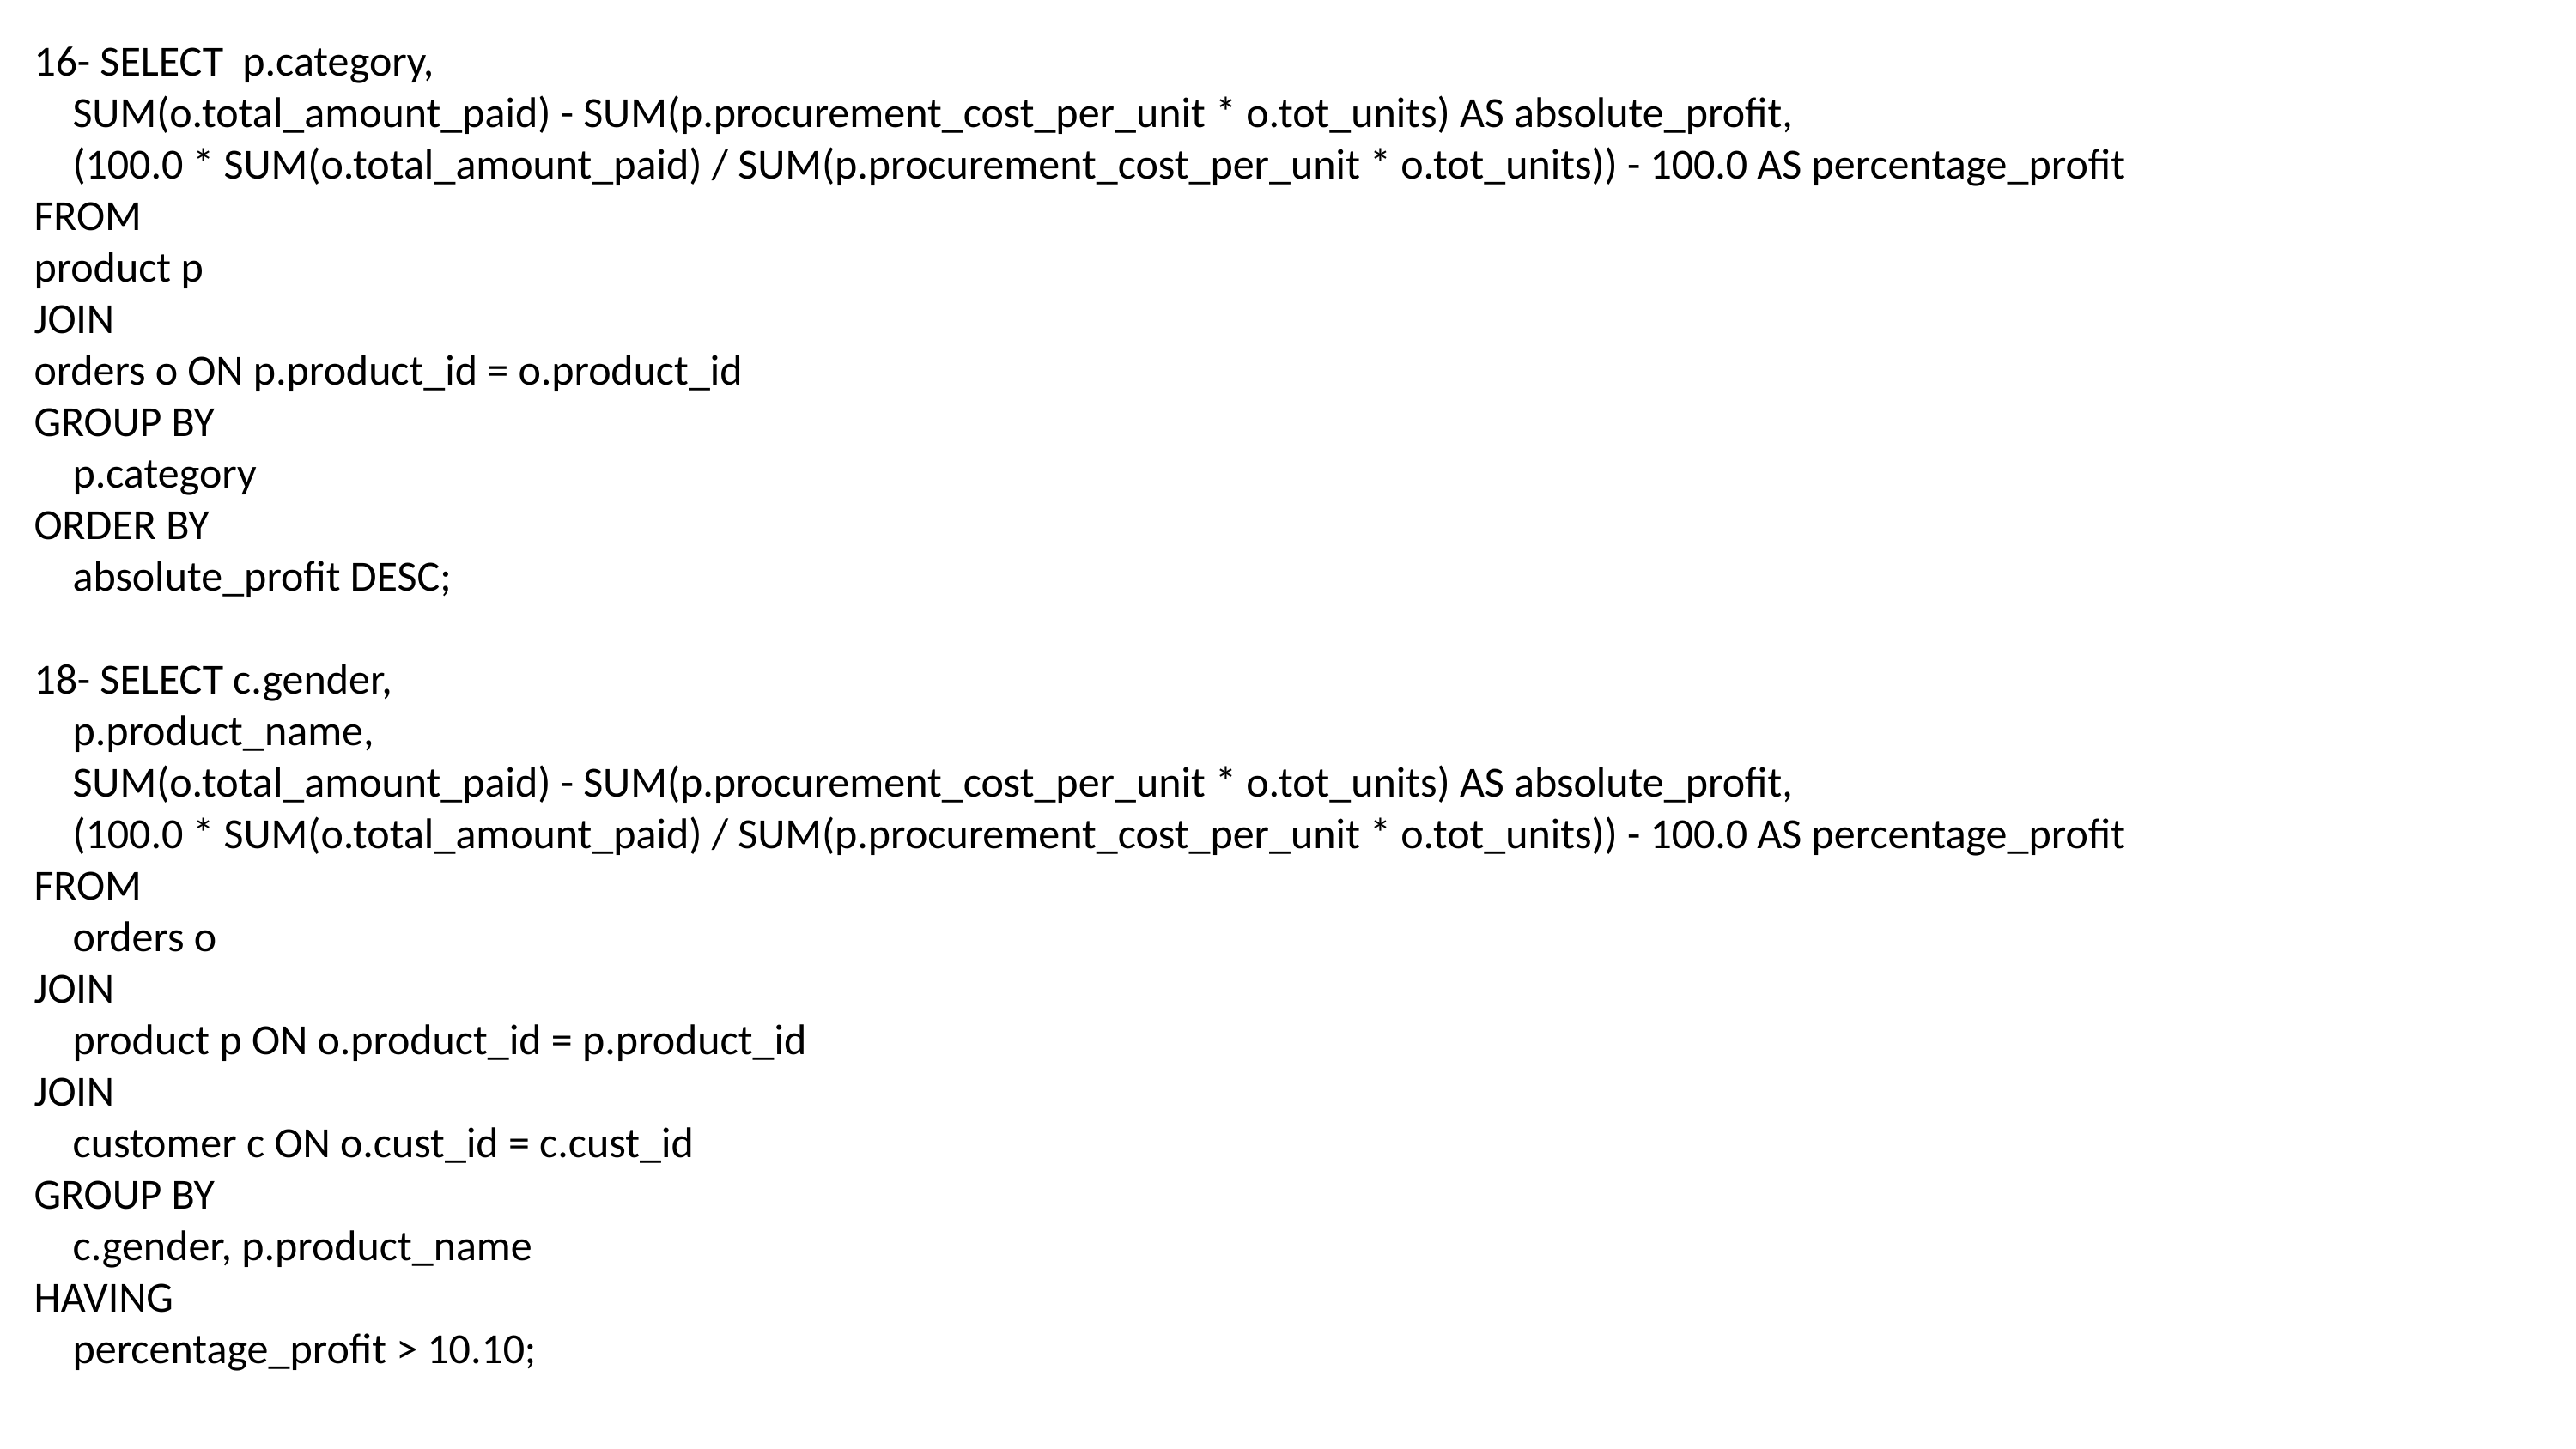

16- SELECT  p.category,
    SUM(o.total_amount_paid) - SUM(p.procurement_cost_per_unit * o.tot_units) AS absolute_profit,
    (100.0 * SUM(o.total_amount_paid) / SUM(p.procurement_cost_per_unit * o.tot_units)) - 100.0 AS percentage_profit
FROM
product p
JOIN
orders o ON p.product_id = o.product_id
GROUP BY
    p.category
ORDER BY
    absolute_profit DESC;

18- SELECT c.gender,
    p.product_name,
    SUM(o.total_amount_paid) - SUM(p.procurement_cost_per_unit * o.tot_units) AS absolute_profit,
    (100.0 * SUM(o.total_amount_paid) / SUM(p.procurement_cost_per_unit * o.tot_units)) - 100.0 AS percentage_profit
FROM
    orders o
JOIN
    product p ON o.product_id = p.product_id
JOIN
    customer c ON o.cust_id = c.cust_id
GROUP BY
    c.gender, p.product_name
HAVING
    percentage_profit > 10.10;